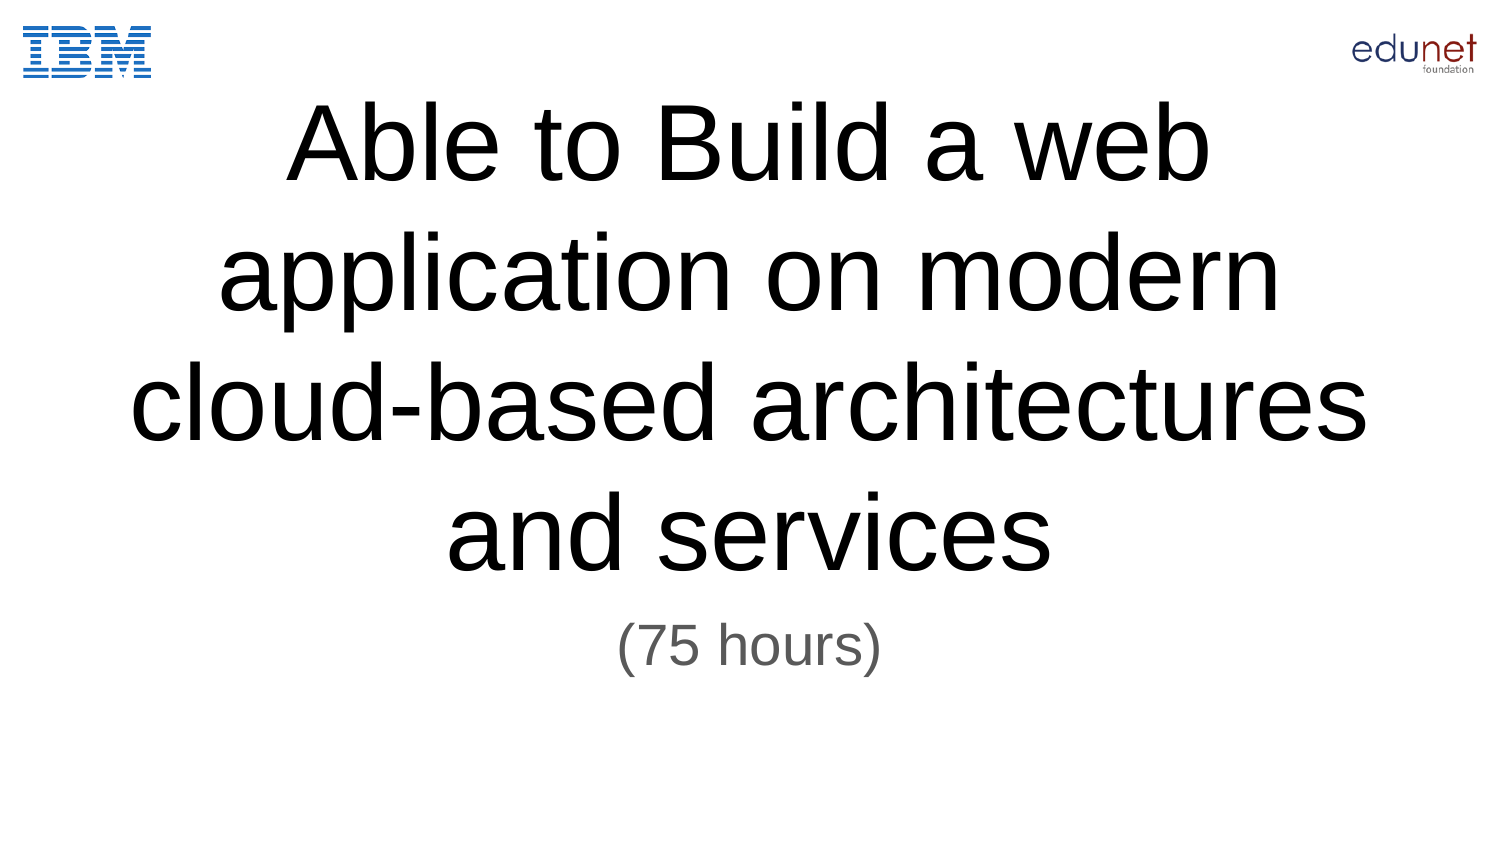

# Able to Build a web application on modern cloud-based architectures and services
(75 hours)